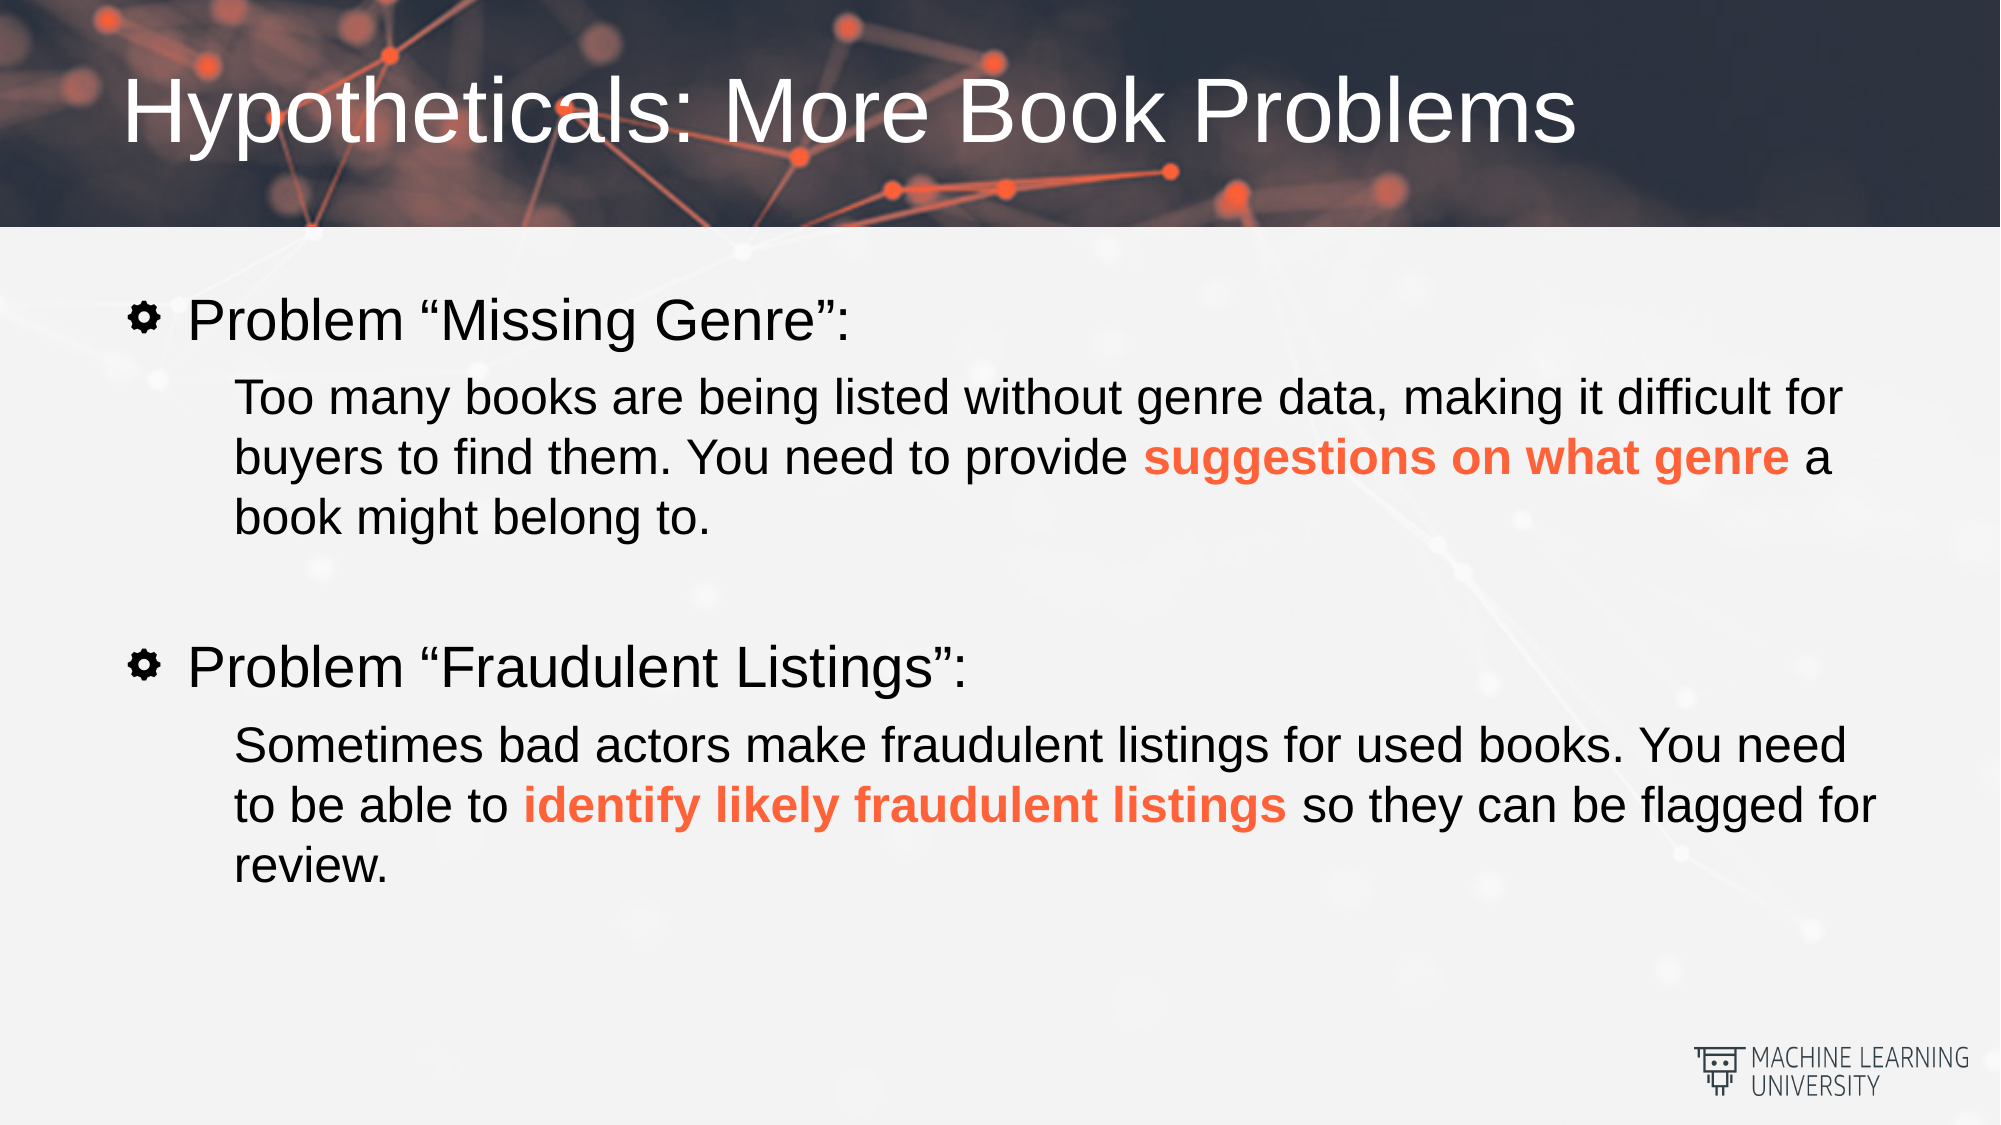

# Hypotheticals: More Book Problems
Problem “Missing Genre”:
Too many books are being listed without genre data, making it difficult for buyers to find them. You need to provide suggestions on what genre a book might belong to.

Problem “Fraudulent Listings”:
Sometimes bad actors make fraudulent listings for used books. You need to be able to identify likely fraudulent listings so they can be flagged for review.